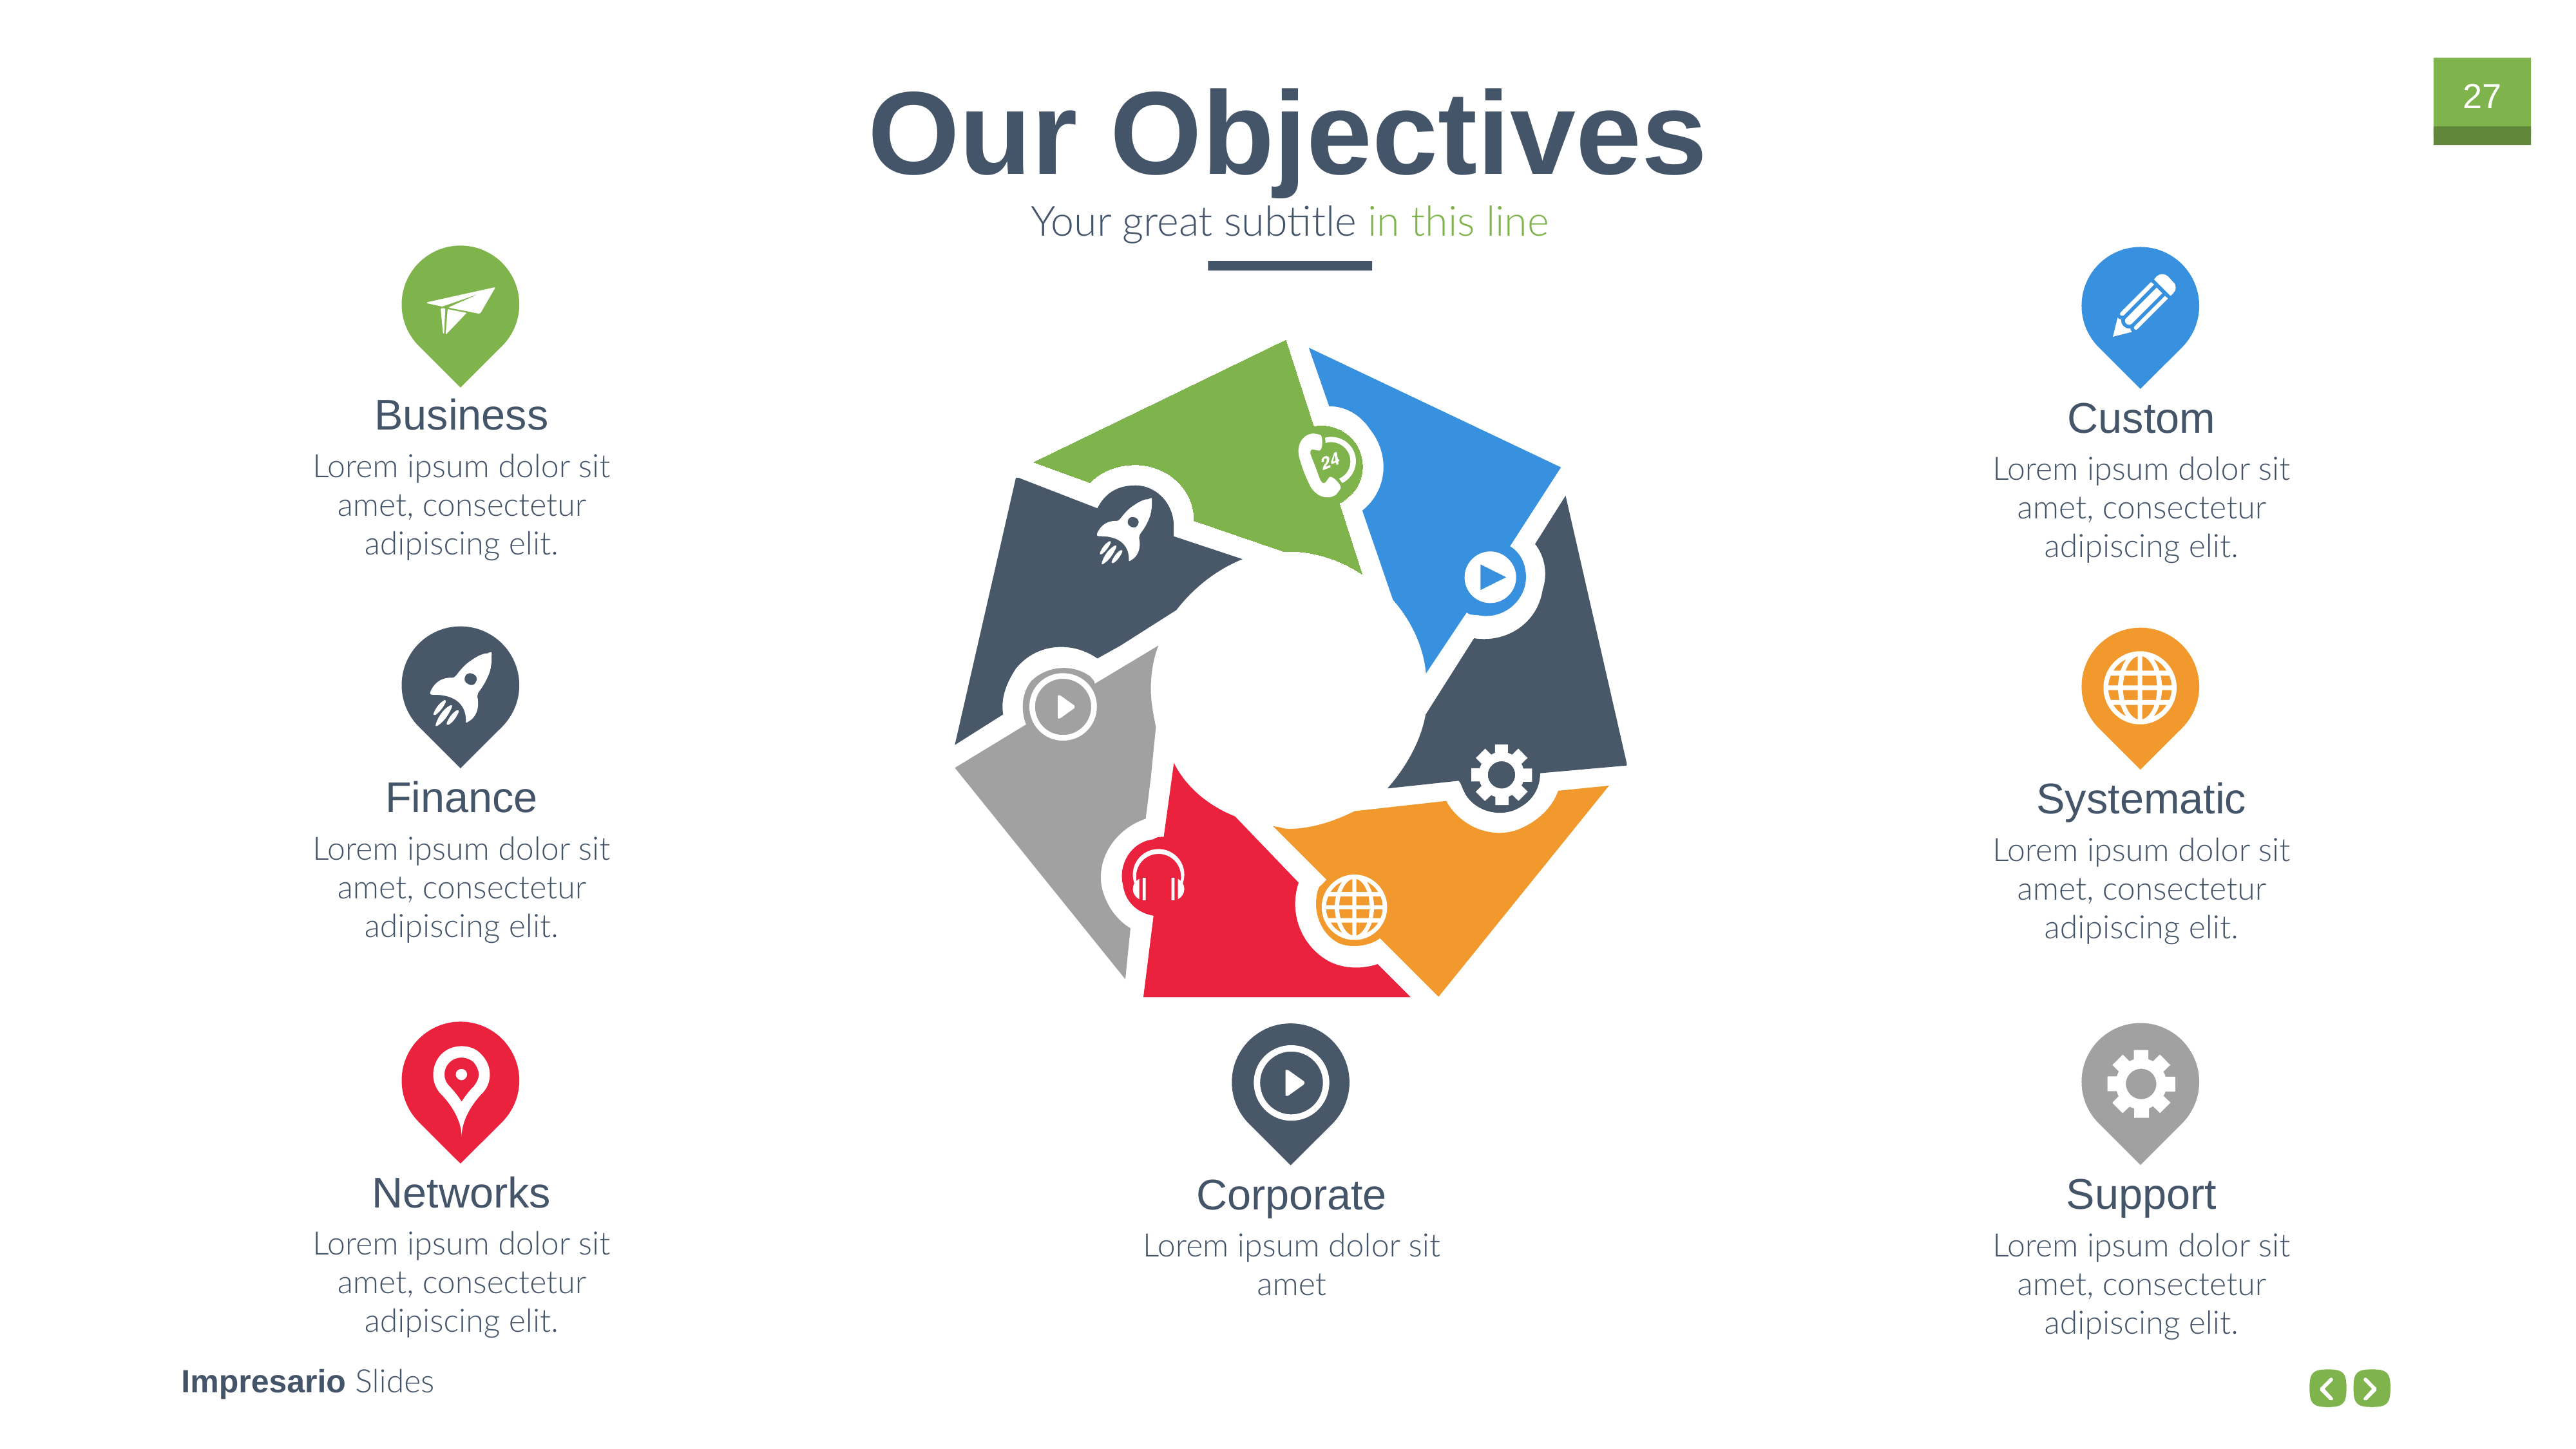

Our Objectives
Your great subtitle in this line

Business
Lorem ipsum dolor sit amet, consectetur adipiscing elit.

Custom
Lorem ipsum dolor sit amet, consectetur adipiscing elit.

Finance
Lorem ipsum dolor sit amet, consectetur adipiscing elit.

Systematic
Lorem ipsum dolor sit amet, consectetur adipiscing elit.

Networks
Lorem ipsum dolor sit amet, consectetur adipiscing elit.

Support
Lorem ipsum dolor sit amet, consectetur adipiscing elit.

Corporate
Lorem ipsum dolor sit amet